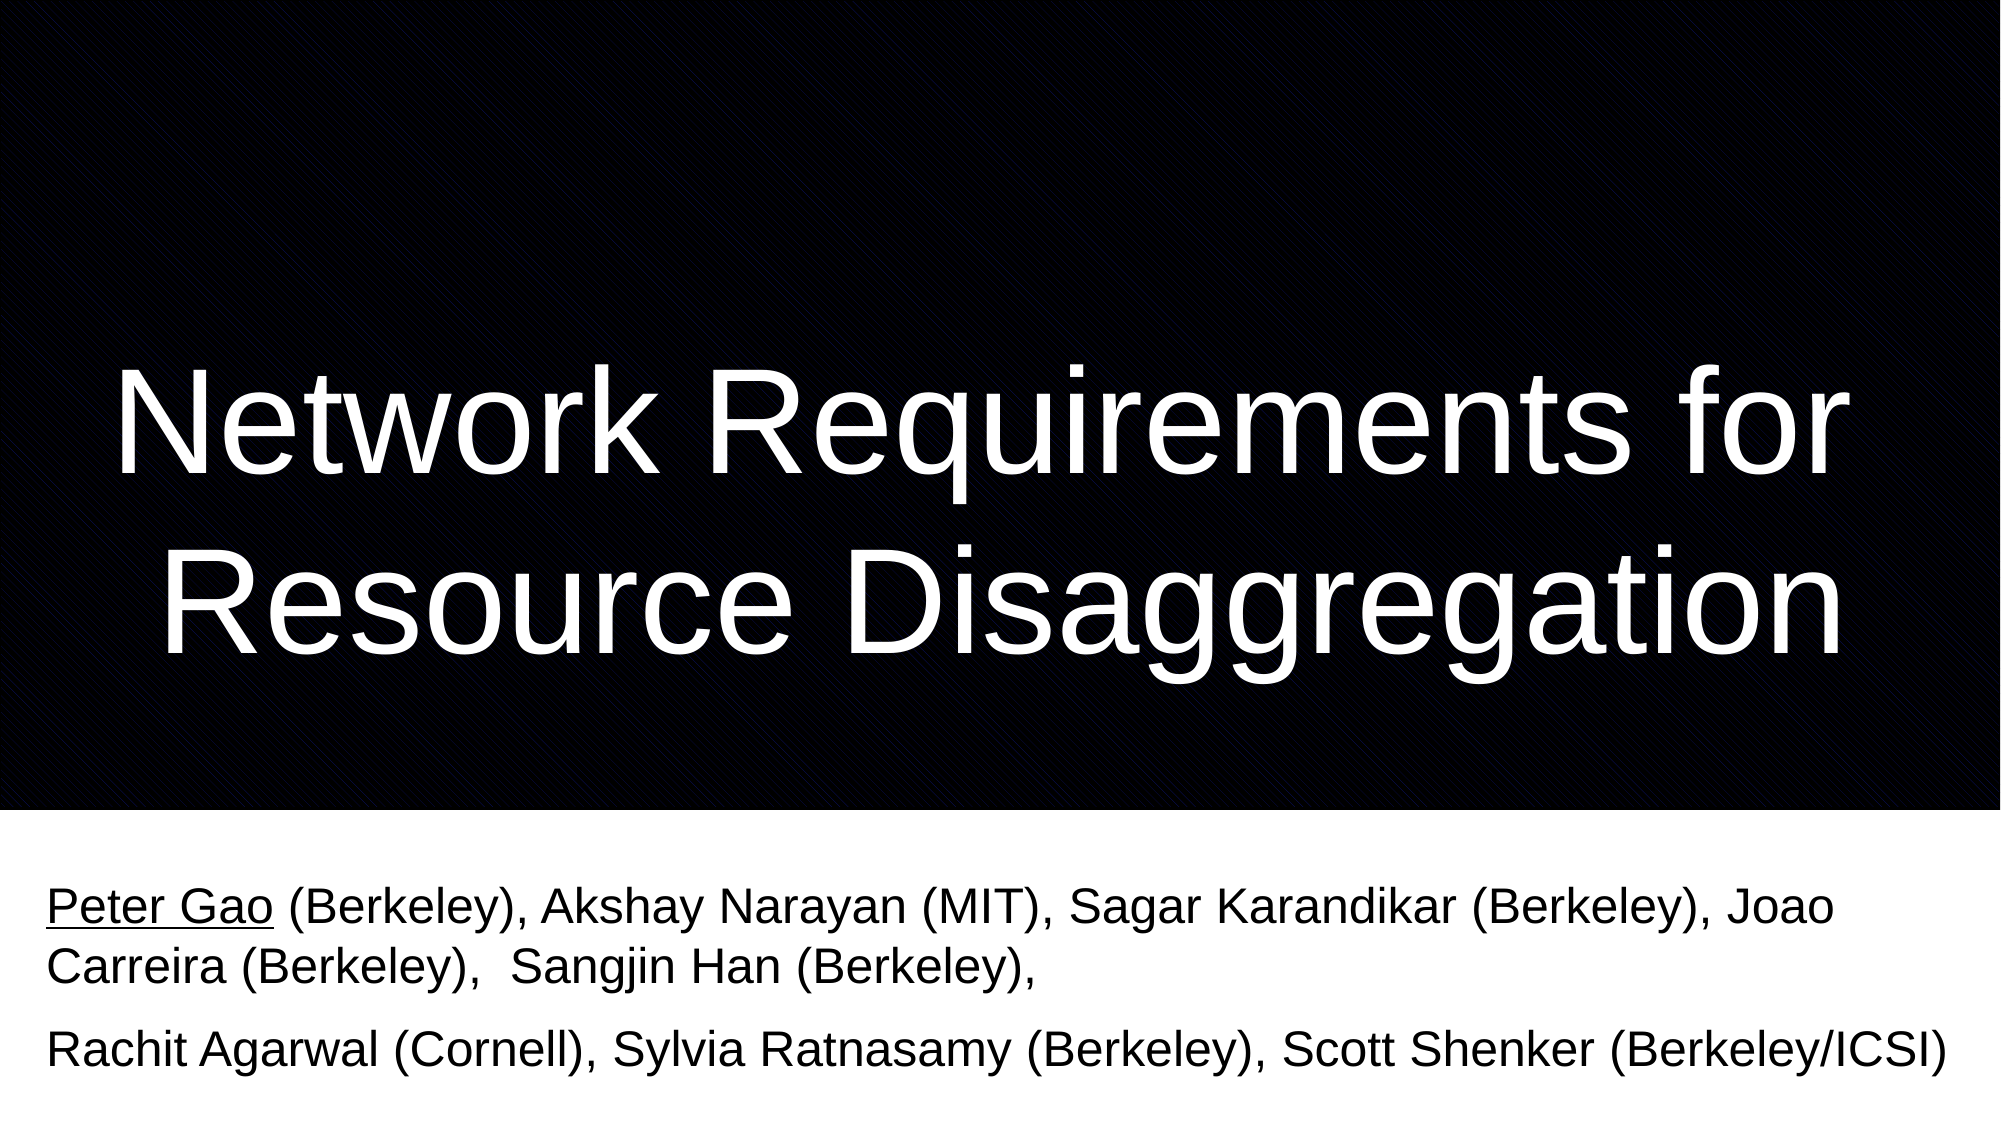

# Network Requirements for Resource Disaggregation
Peter Gao (Berkeley), Akshay Narayan (MIT), Sagar Karandikar (Berkeley), Joao Carreira (Berkeley),  Sangjin Han (Berkeley),
Rachit Agarwal (Cornell), Sylvia Ratnasamy (Berkeley), Scott Shenker (Berkeley/ICSI)